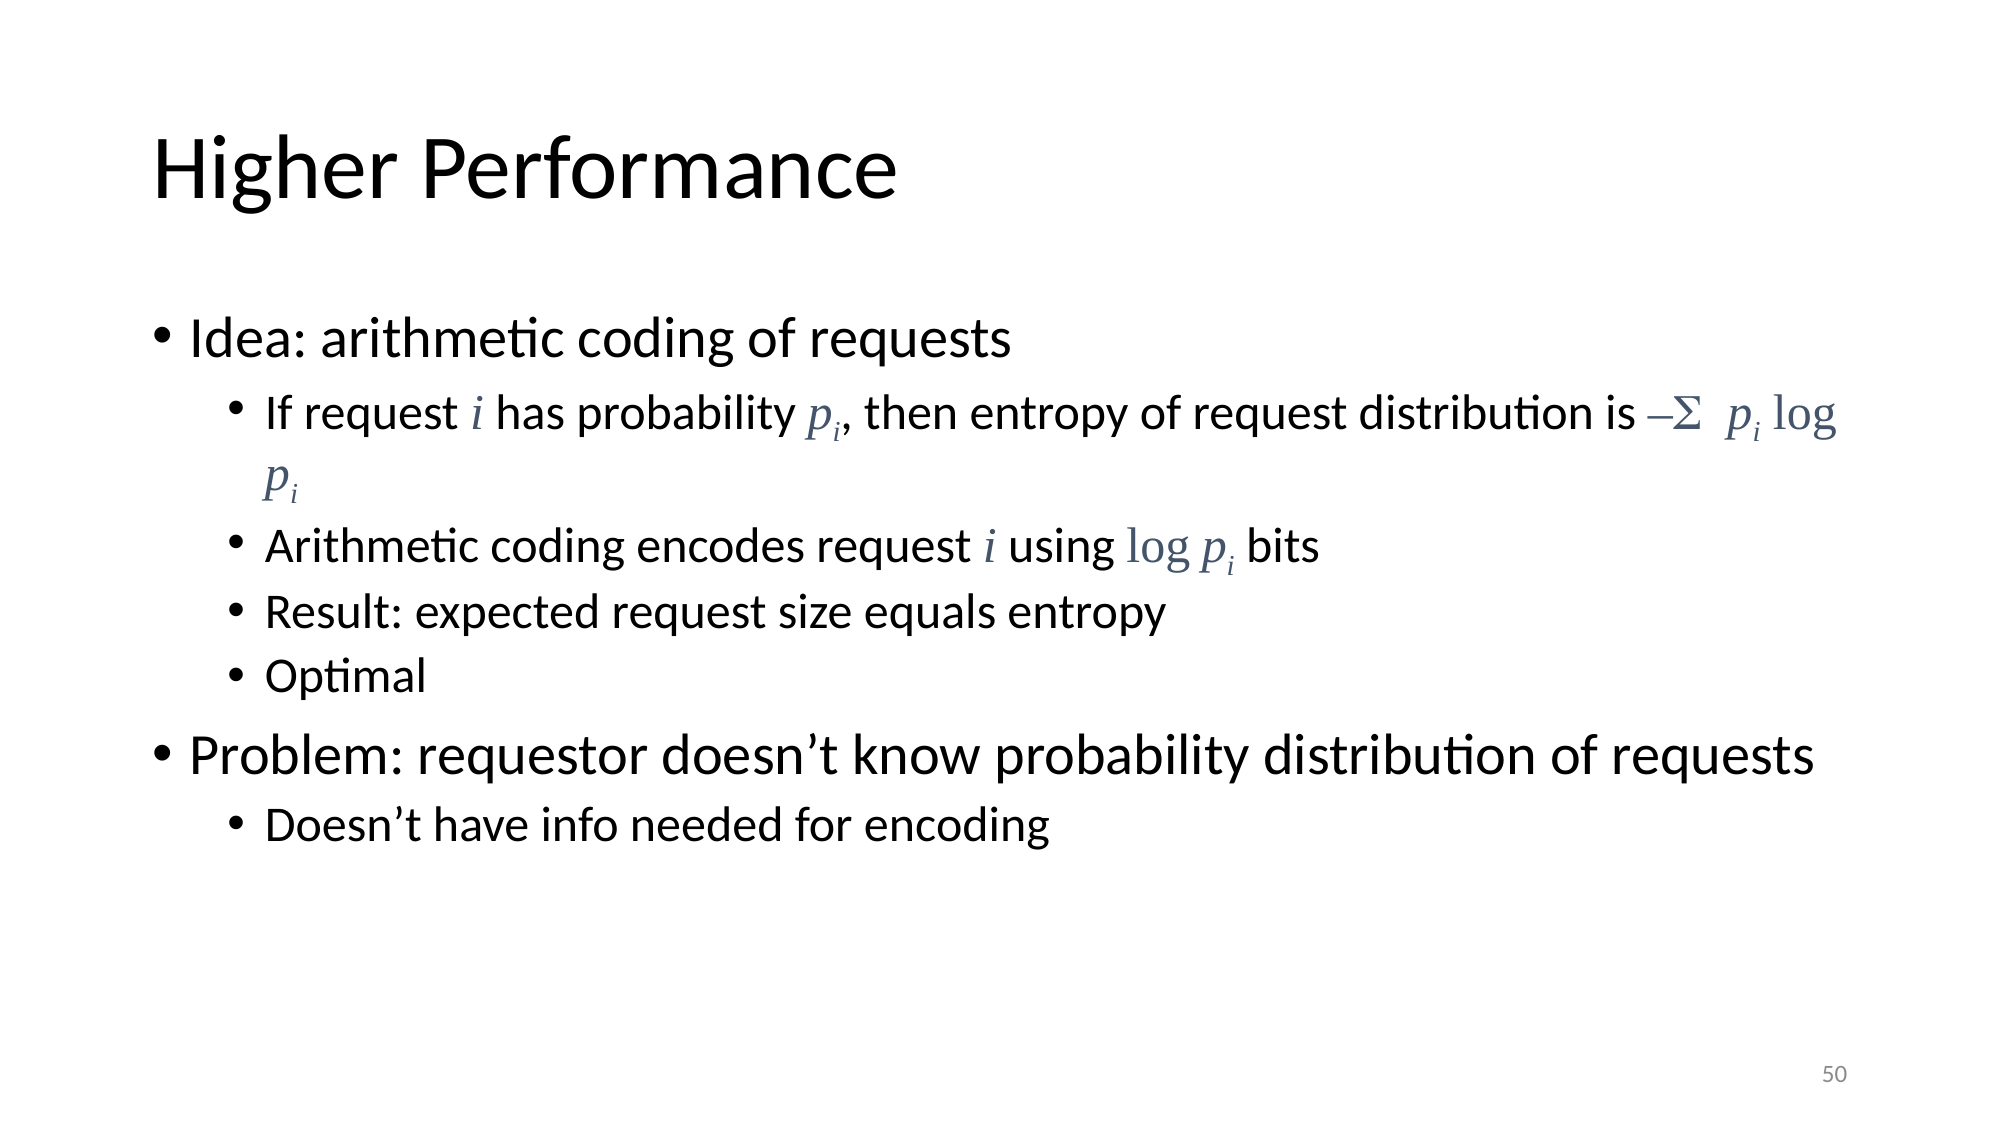

# Higher Performance
Idea: arithmetic coding of requests
If request i has probability pi, then entropy of request distribution is –Σ pi log pi
Arithmetic coding encodes request i using log pi bits
Result: expected request size equals entropy
Optimal
Problem: requestor doesn’t know probability distribution of requests
Doesn’t have info needed for encoding
50